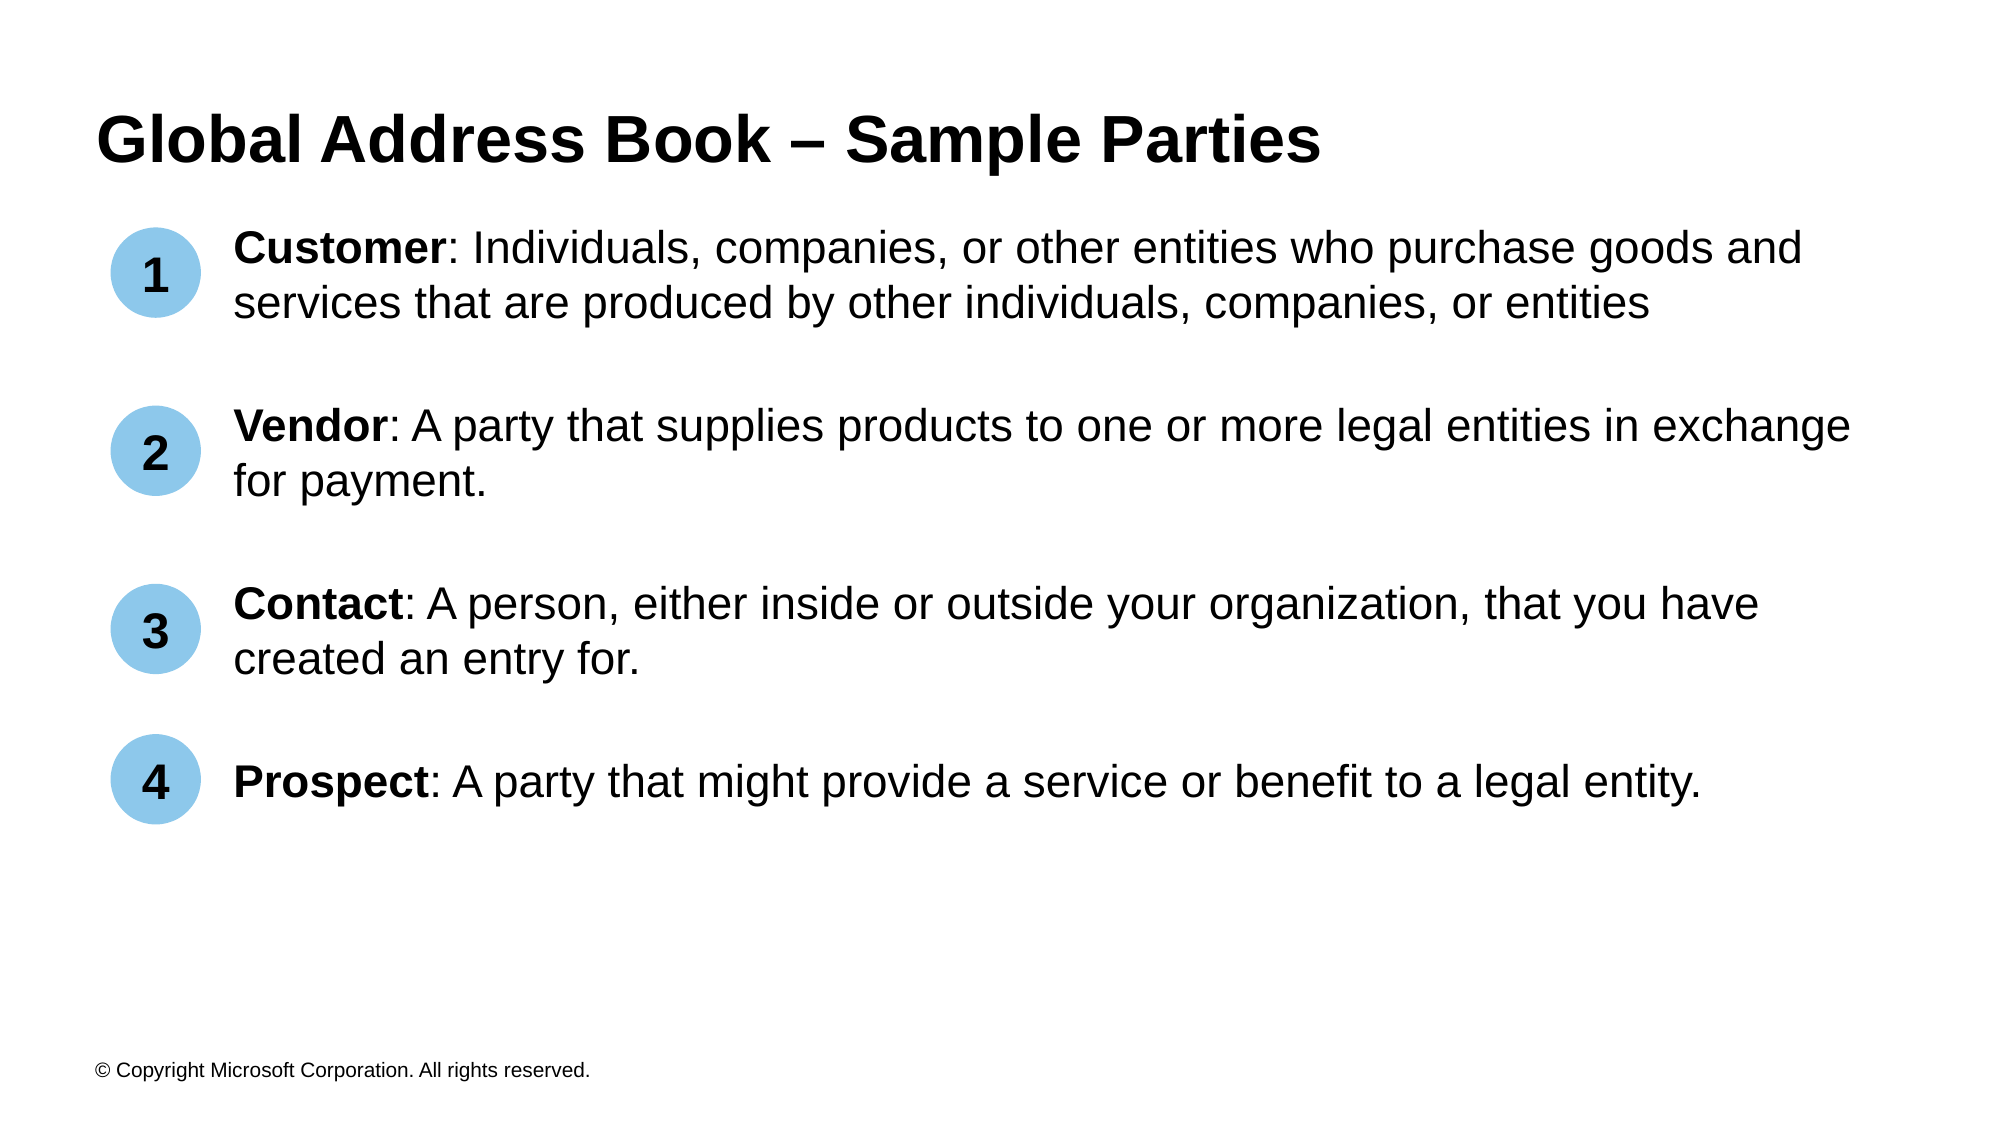

# Global Address Book – Sample Parties
Customer: Individuals, companies, or other entities who purchase goods and services that are produced by other individuals, companies, or entities
1
Vendor: A party that supplies products to one or more legal entities in exchange for payment.
2
Contact: A person, either inside or outside your organization, that you have created an entry for.
3
4
Prospect: A party that might provide a service or benefit to a legal entity.